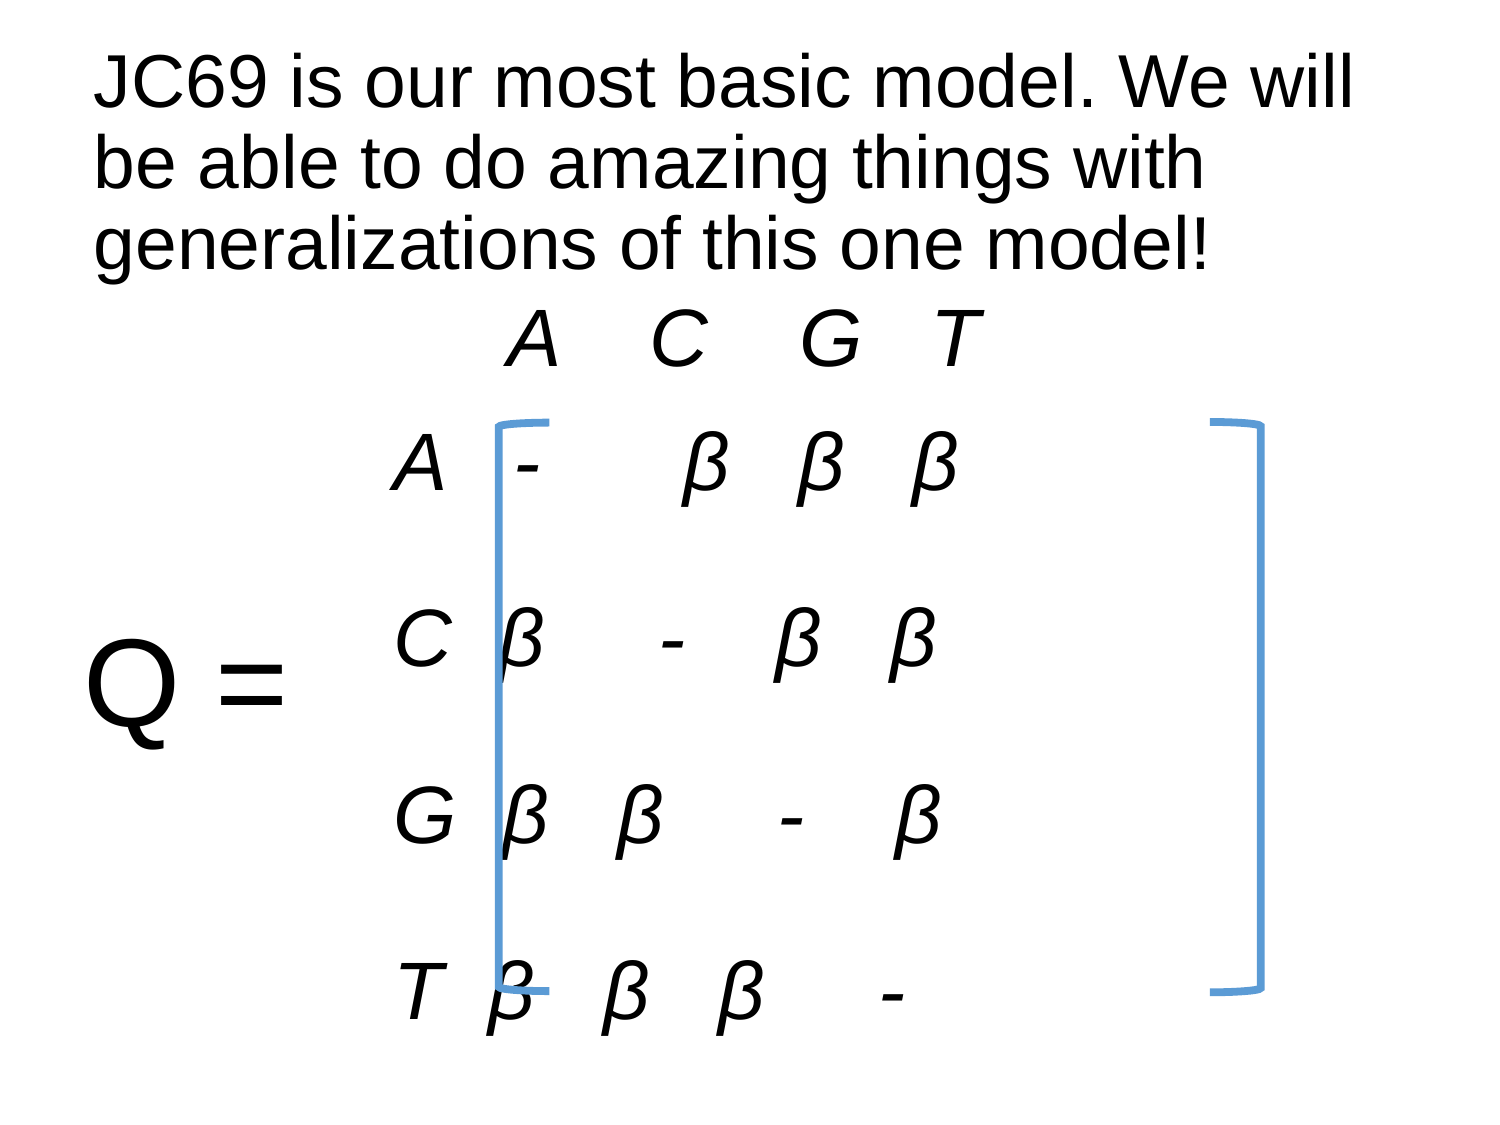

JC69 is our most basic model. We will be able to do amazing things with generalizations of this one model!
     A    C    G   T
A   - 	 β   β   β

C  β     -    β   β

G  β   β     -    β

T  β   β   β     -

Q =